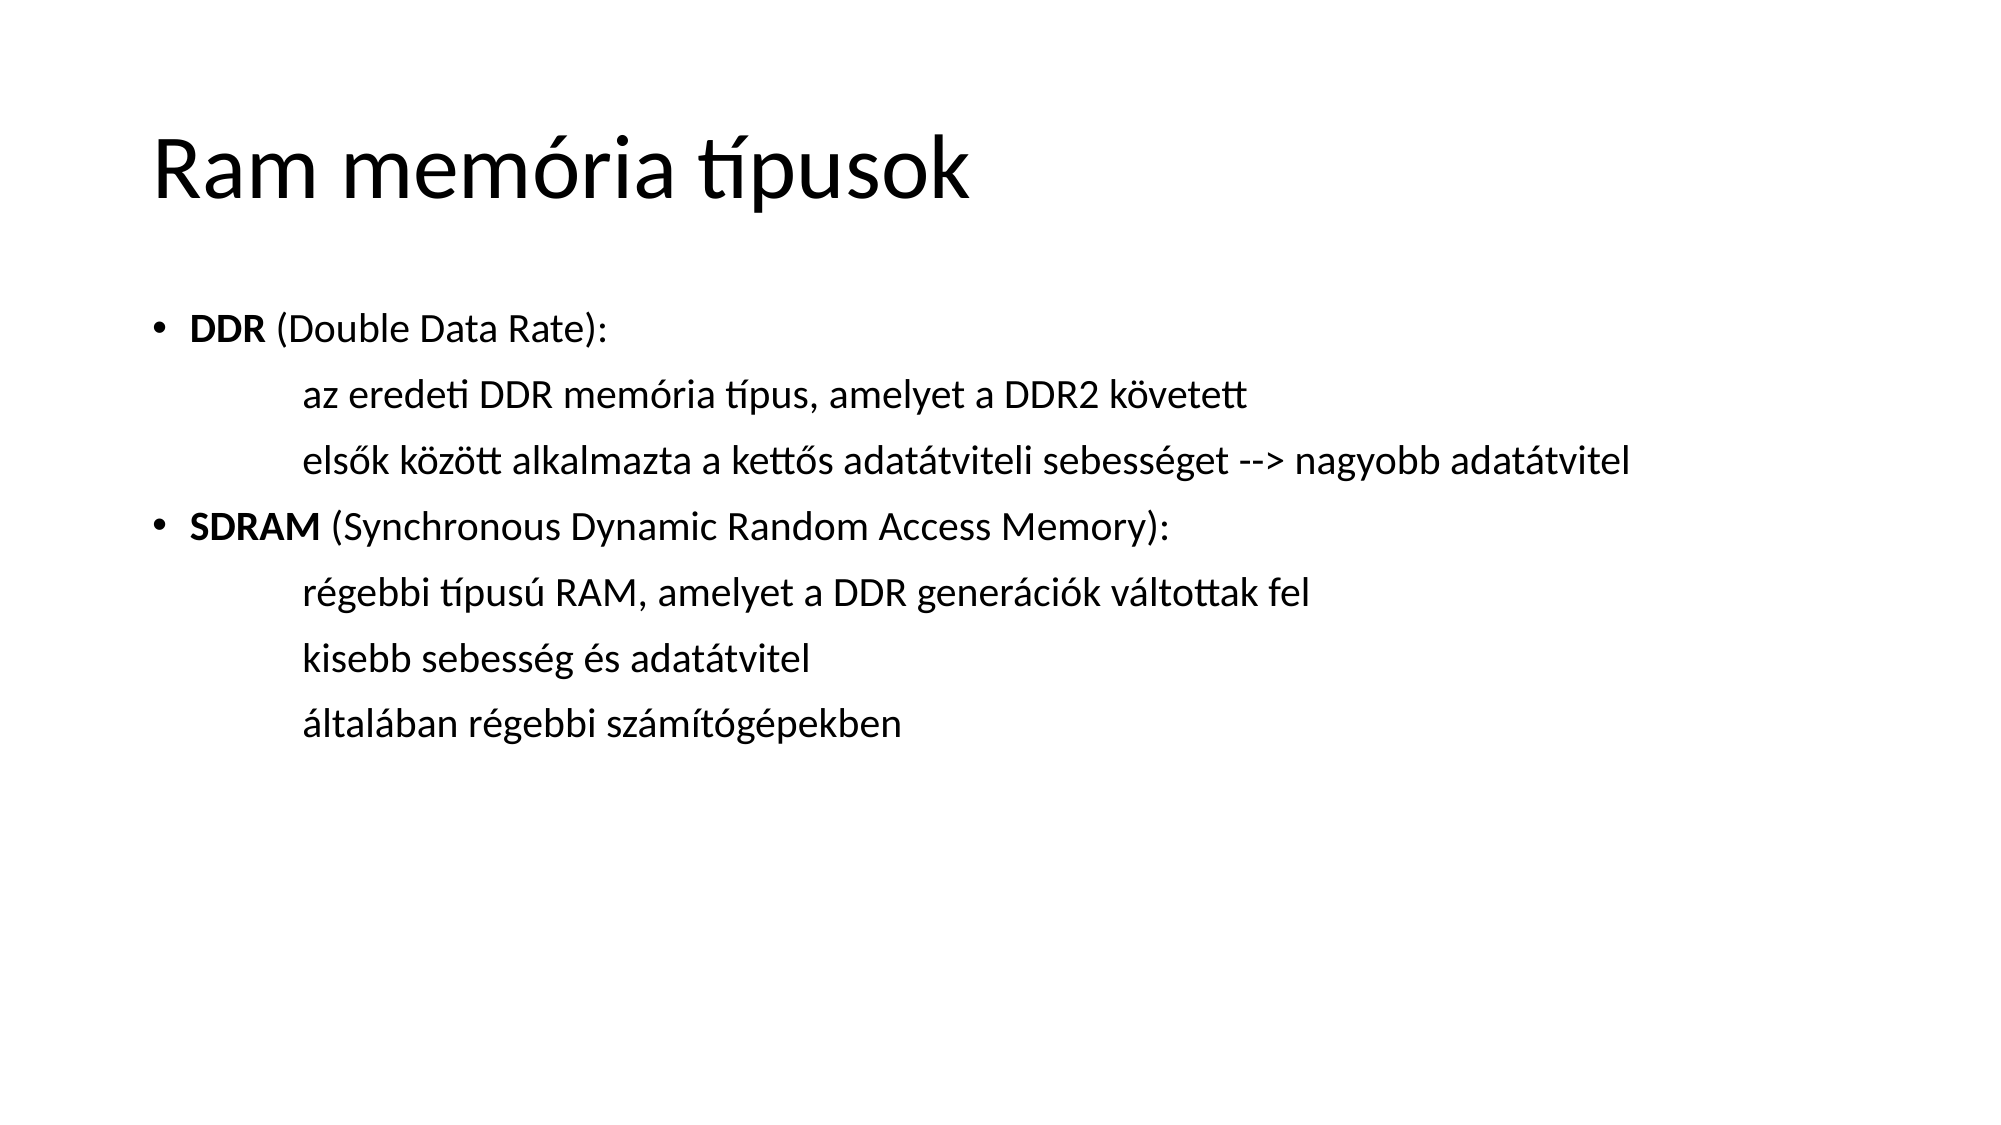

# Ram memória típusok
DDR (Double Data Rate):
	az eredeti DDR memória típus, amelyet a DDR2 követett
	elsők között alkalmazta a kettős adatátviteli sebességet --> nagyobb adatátvitel
SDRAM (Synchronous Dynamic Random Access Memory):
	régebbi típusú RAM, amelyet a DDR generációk váltottak fel
	kisebb sebesség és adatátvitel
	általában régebbi számítógépekben